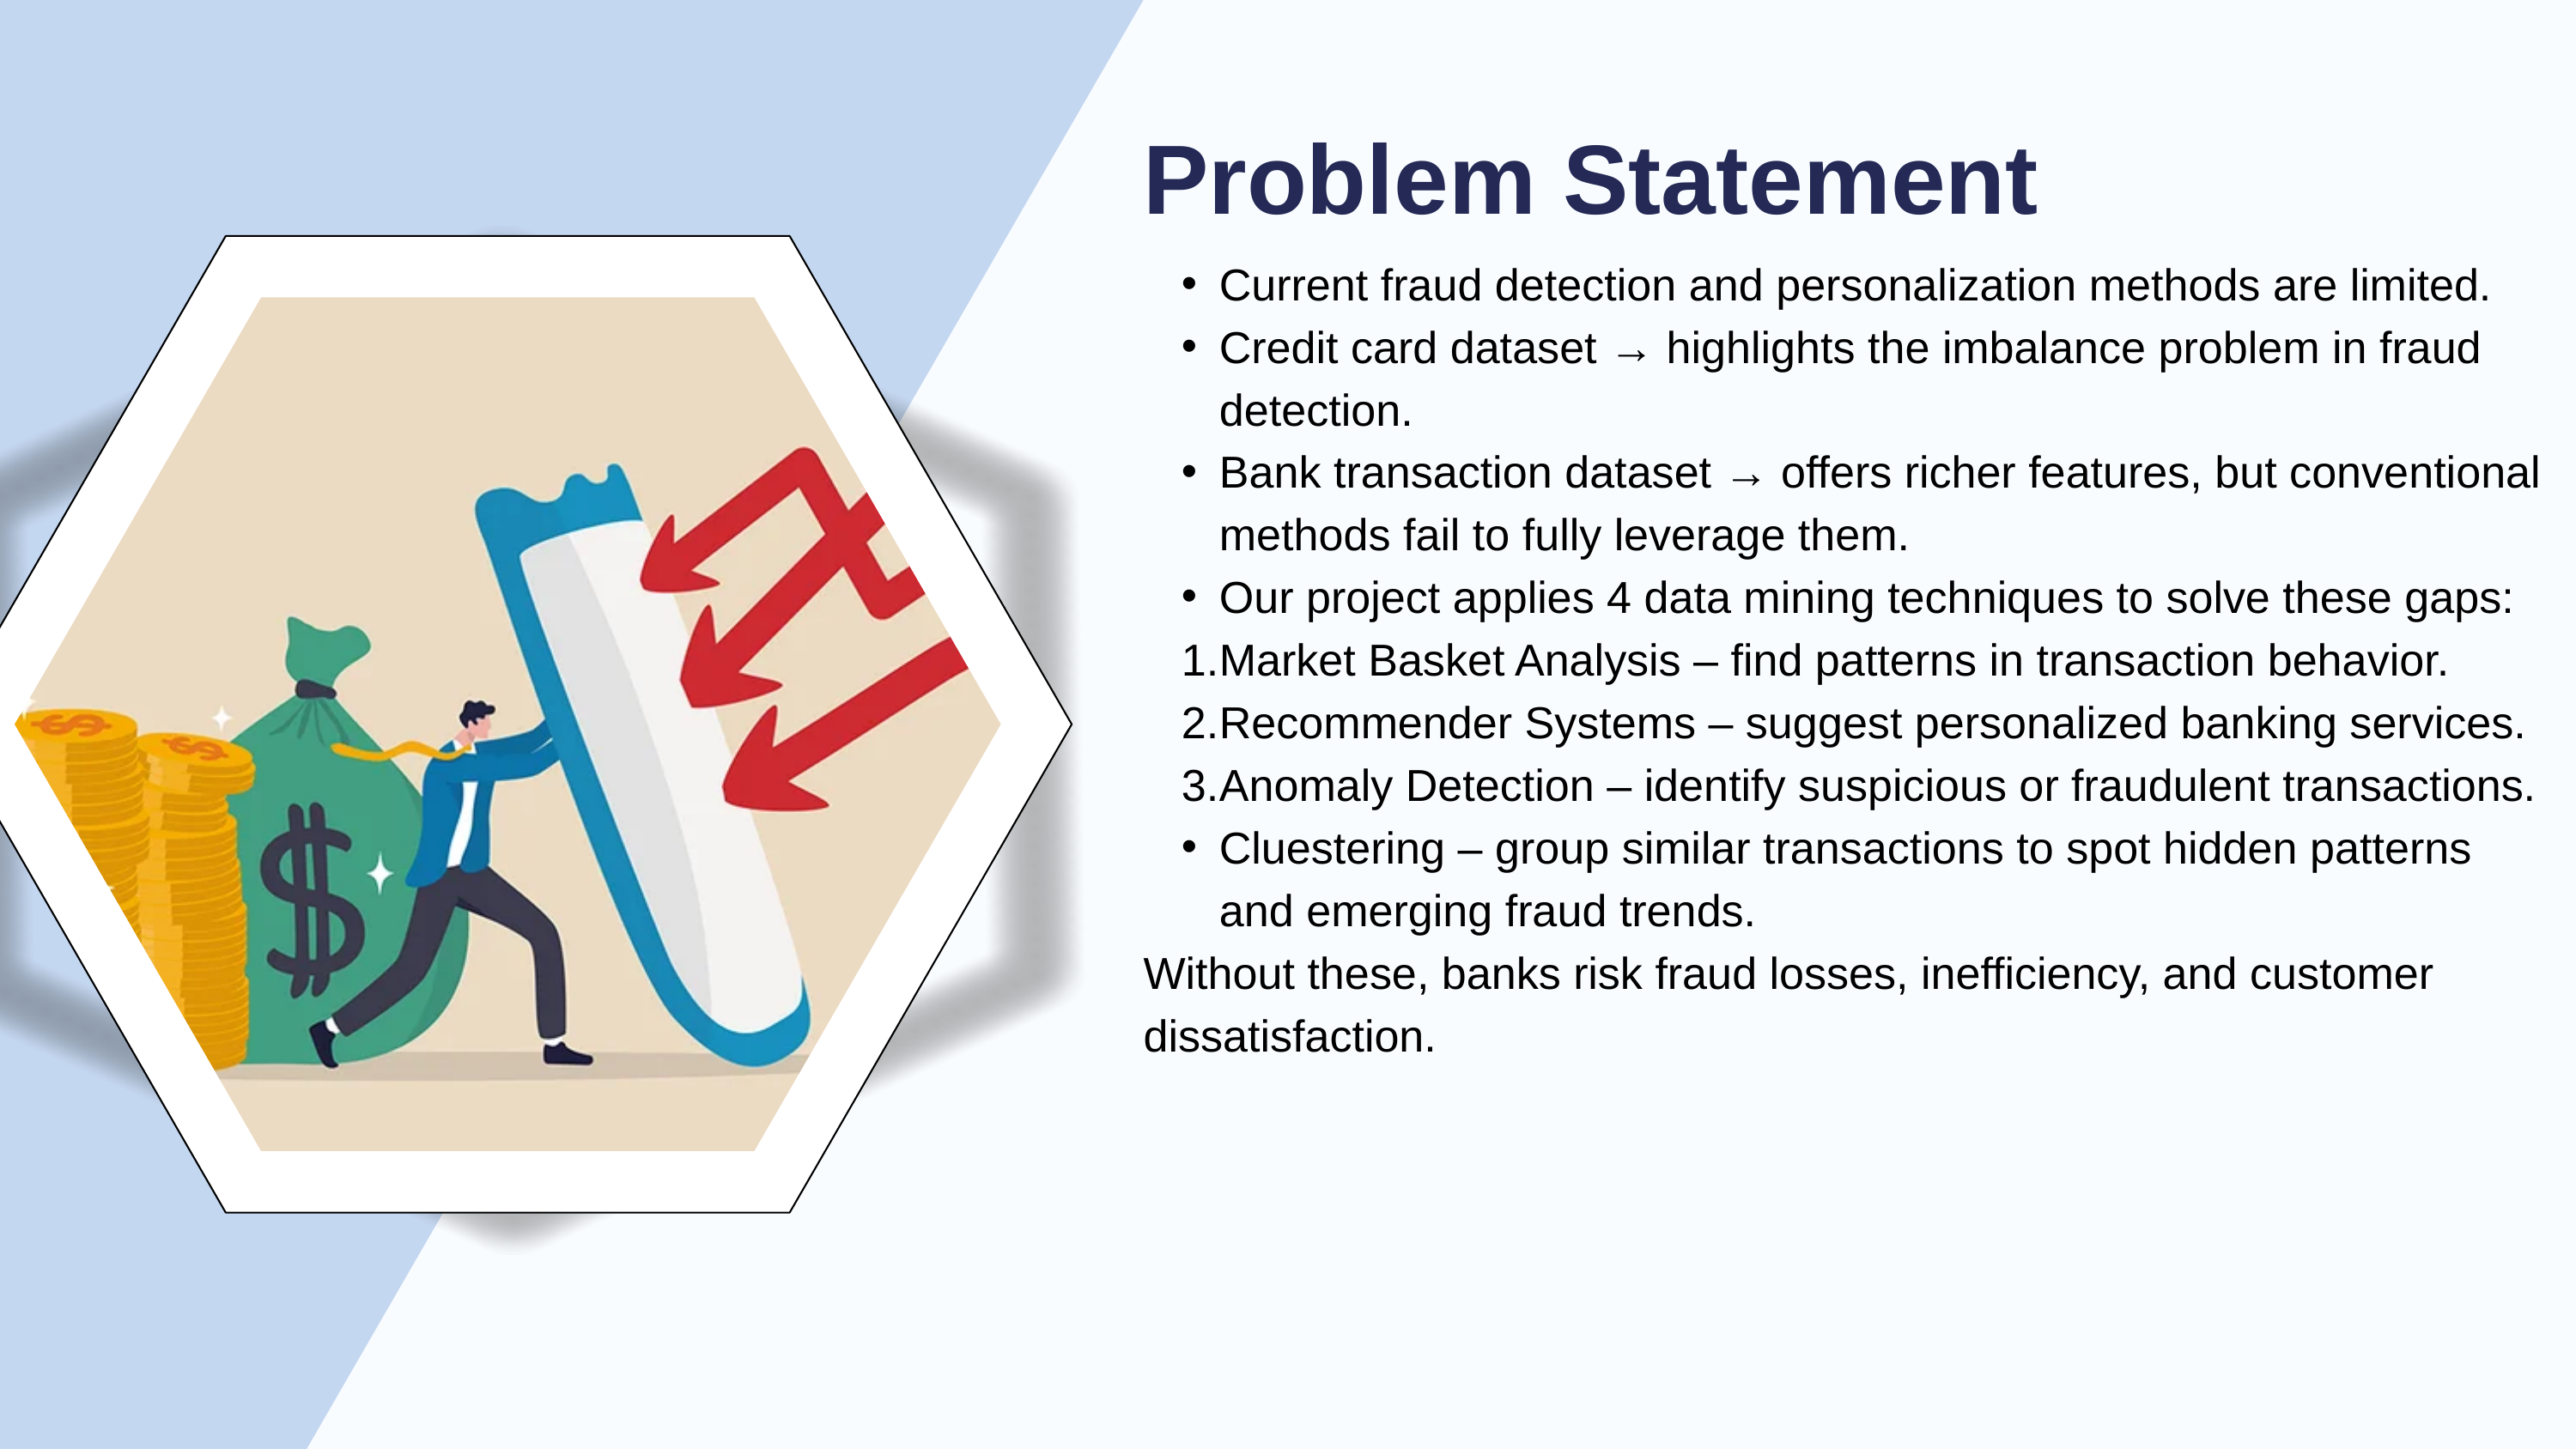

Problem Statement

Current fraud detection and personalization methods are limited.
Credit card dataset → highlights the imbalance problem in fraud detection.
Bank transaction dataset → offers richer features, but conventional methods fail to fully leverage them.
Our project applies 4 data mining techniques to solve these gaps:
Market Basket Analysis – find patterns in transaction behavior.
Recommender Systems – suggest personalized banking services.
Anomaly Detection – identify suspicious or fraudulent transactions.
Cluestering – group similar transactions to spot hidden patterns and emerging fraud trends.
Without these, banks risk fraud losses, inefficiency, and customer dissatisfaction.